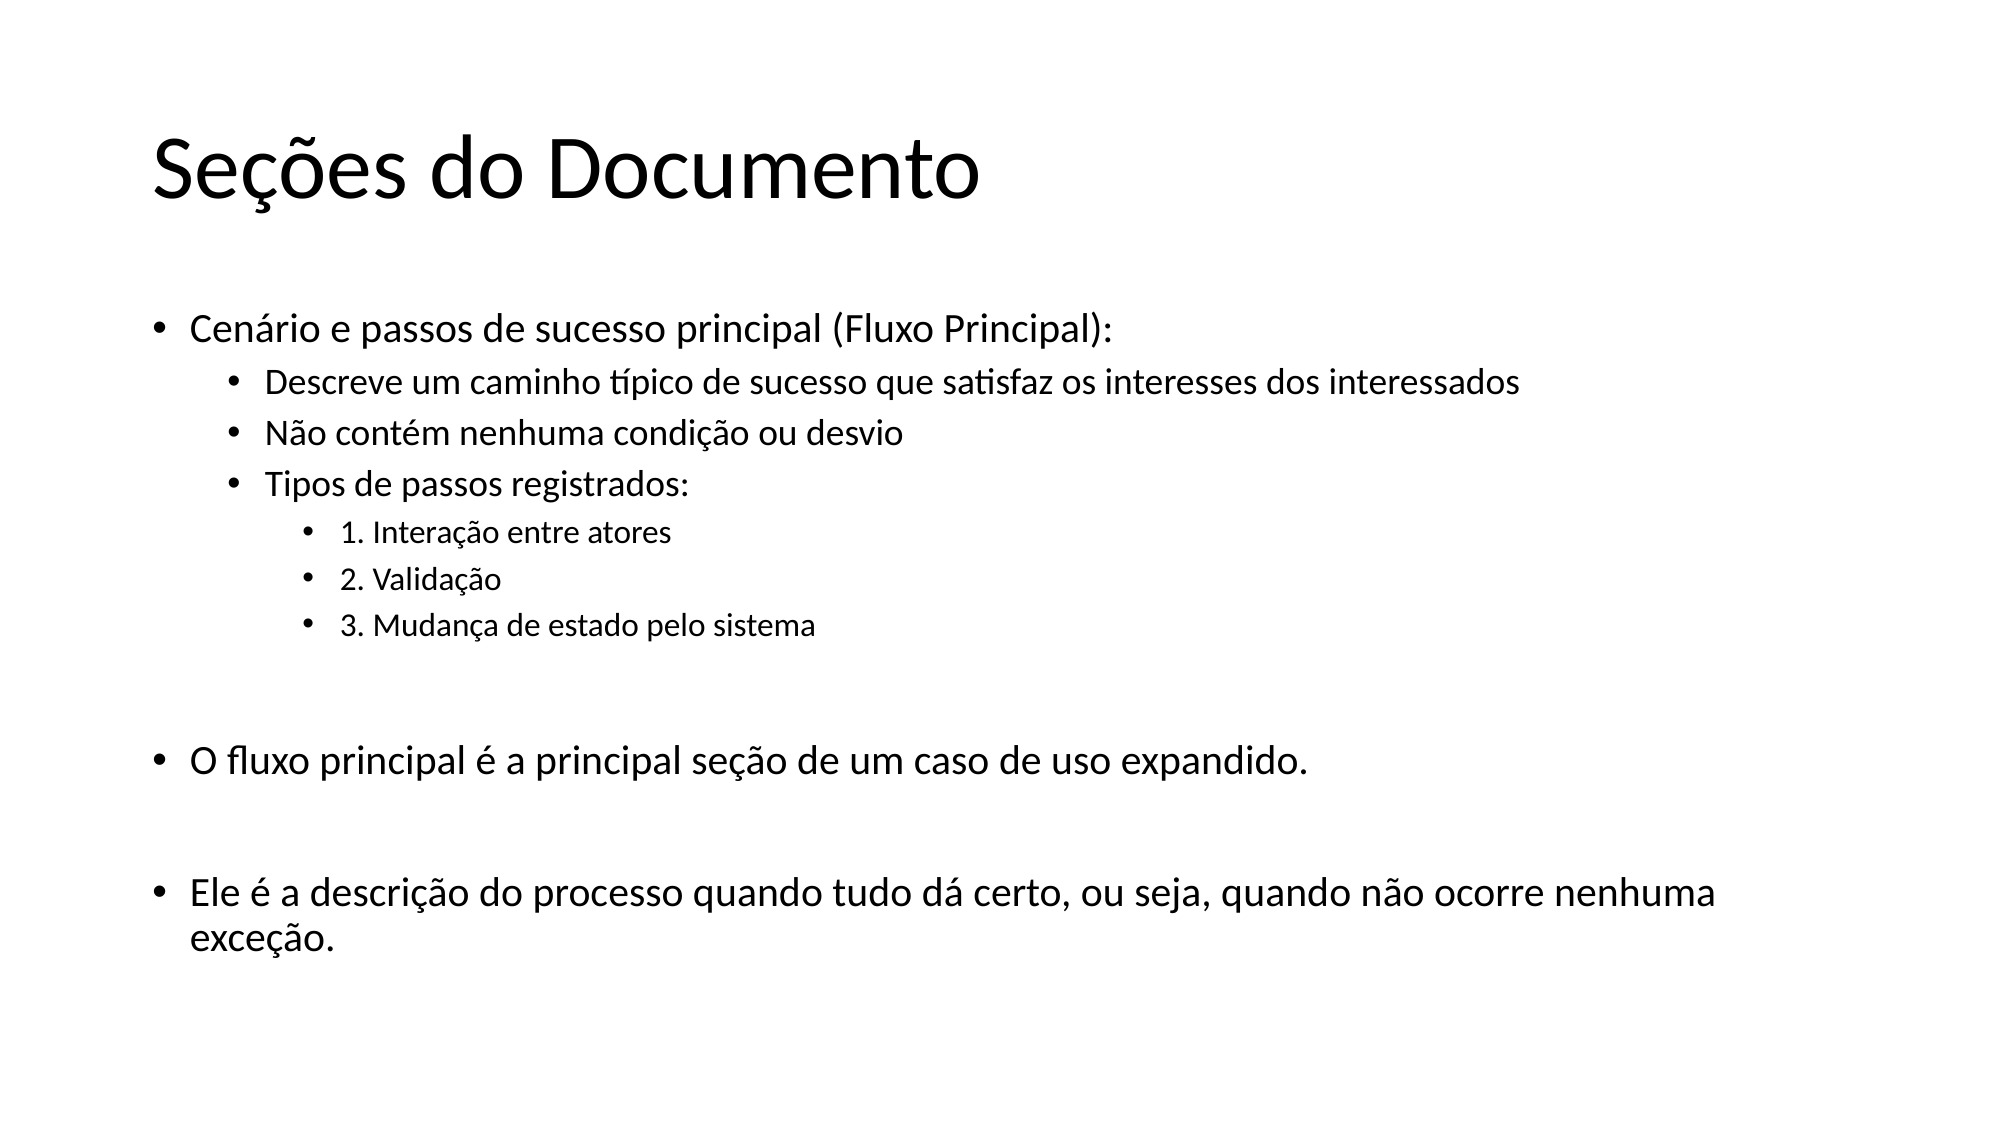

# Seções do Documento
Cenário e passos de sucesso principal (Fluxo Principal):
Descreve um caminho típico de sucesso que satisfaz os interesses dos interessados
Não contém nenhuma condição ou desvio
Tipos de passos registrados:
1. Interação entre atores
2. Validação
3. Mudança de estado pelo sistema

O fluxo principal é a principal seção de um caso de uso expandido.

Ele é a descrição do processo quando tudo dá certo, ou seja, quando não ocorre nenhuma exceção.